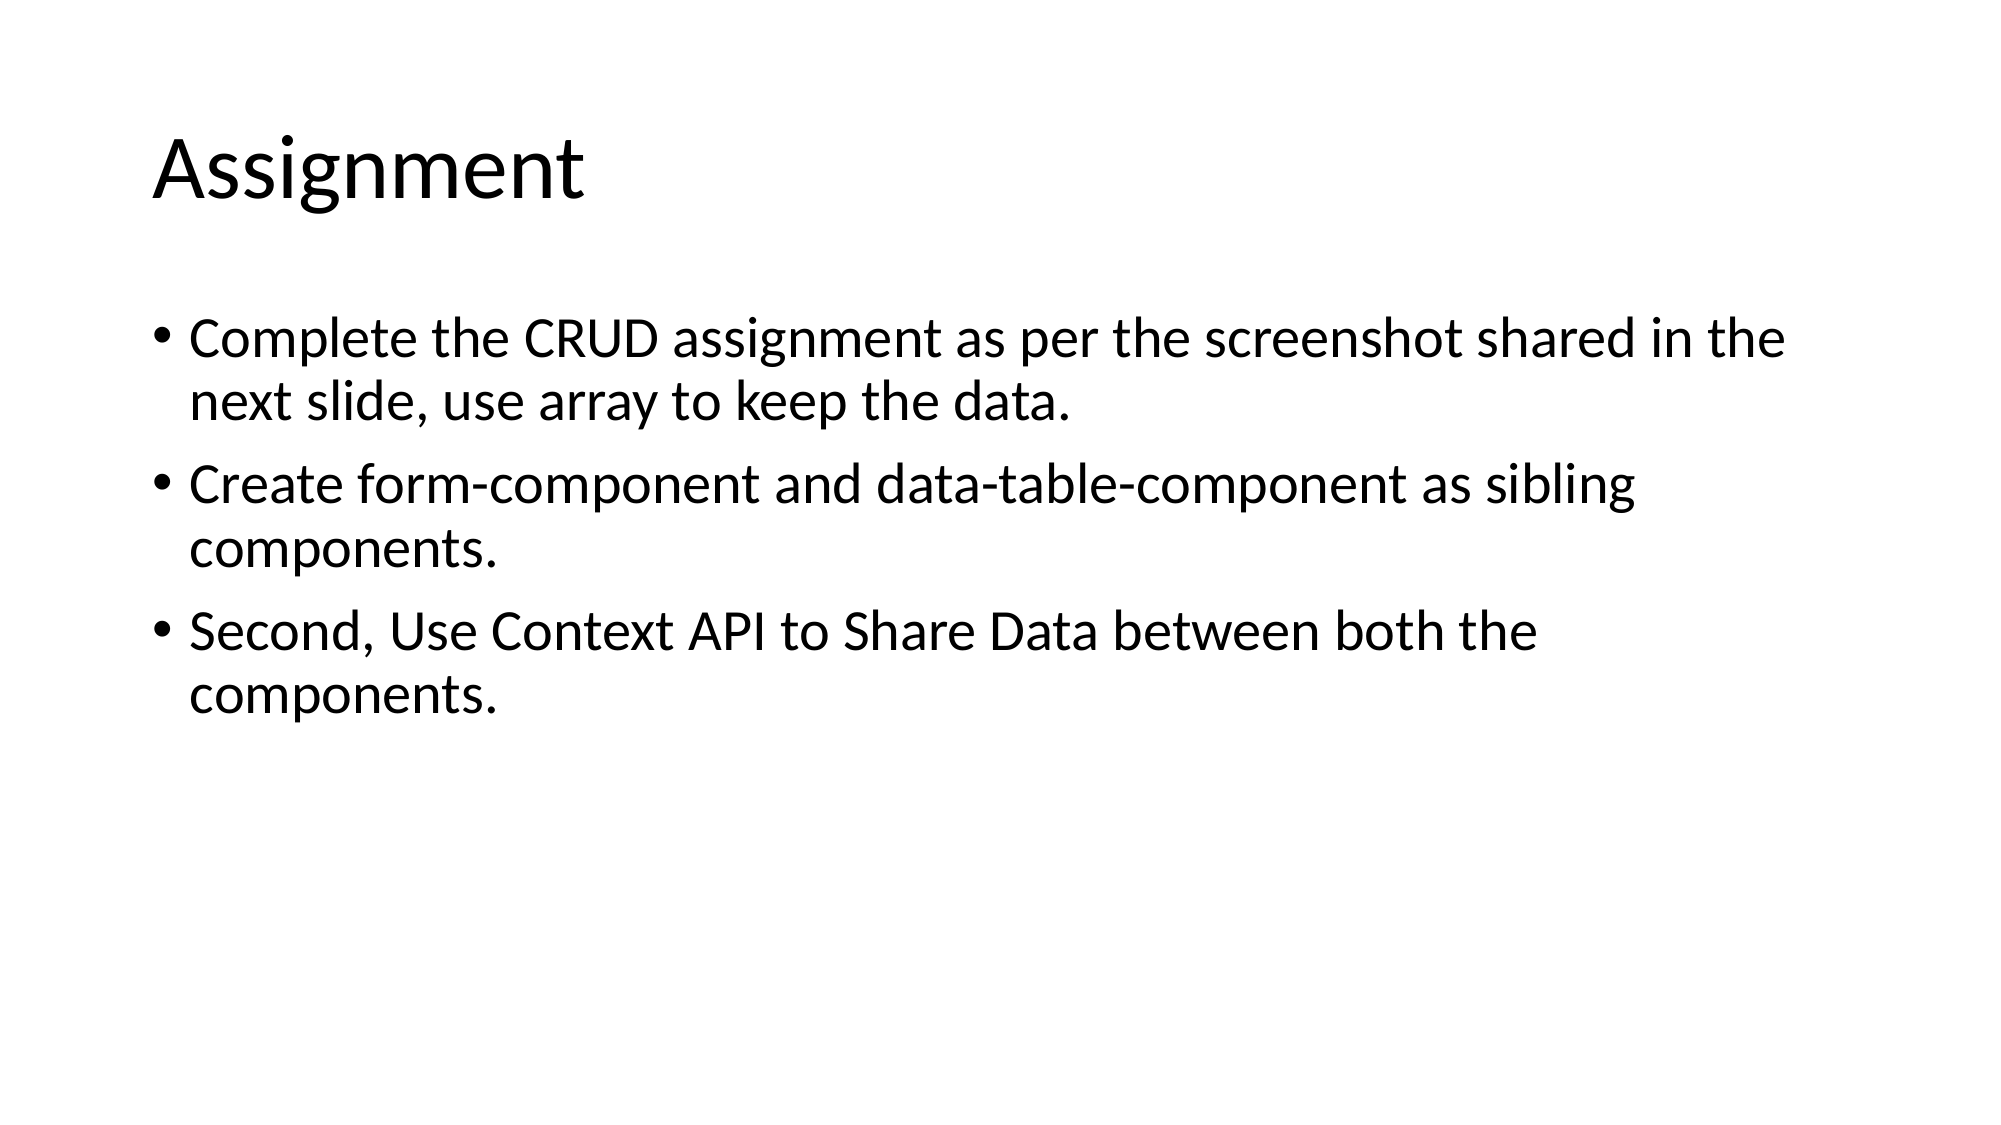

# Assignment
Complete the CRUD assignment as per the screenshot shared in the next slide, use array to keep the data.
Create form-component and data-table-component as sibling components.
Second, Use Context API to Share Data between both the components.